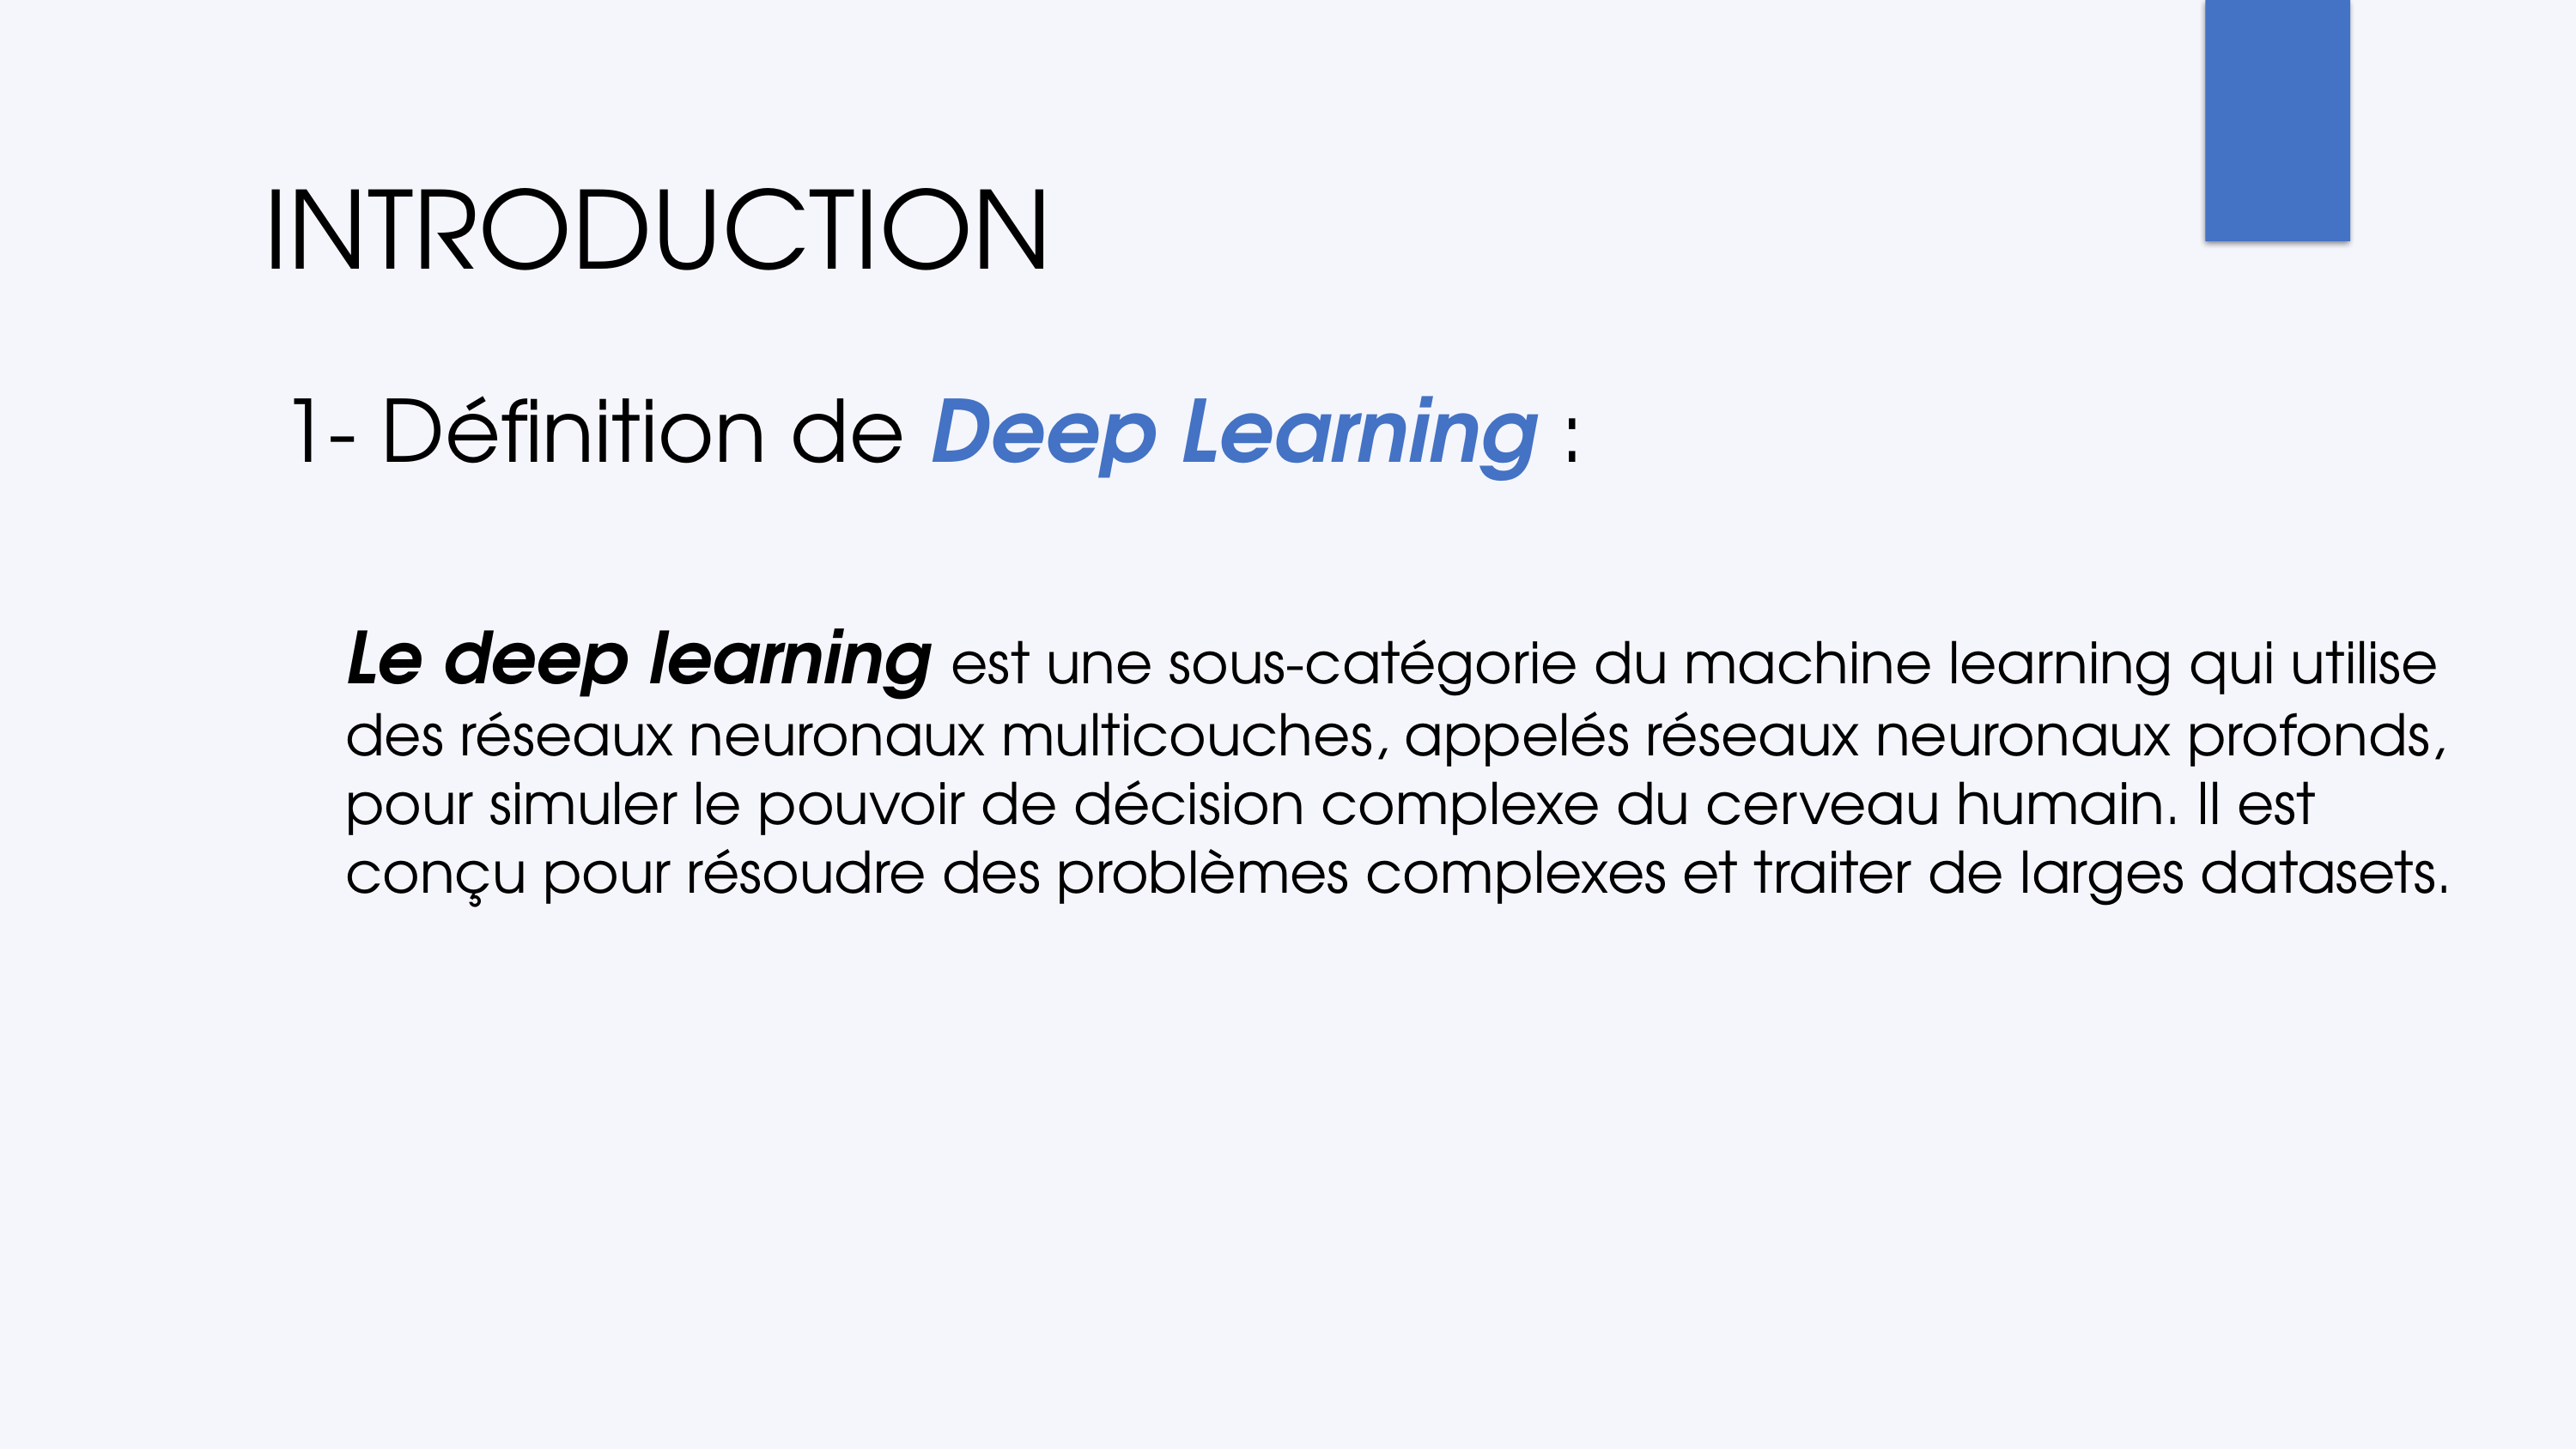

INTRODUCTION
1- Définition de Deep Learning :

Le deep learning est une sous-catégorie du machine learning qui utilise des réseaux neuronaux multicouches, appelés réseaux neuronaux profonds, pour simuler le pouvoir de décision complexe du cerveau humain. Il est conçu pour résoudre des problèmes complexes et traiter de larges datasets.